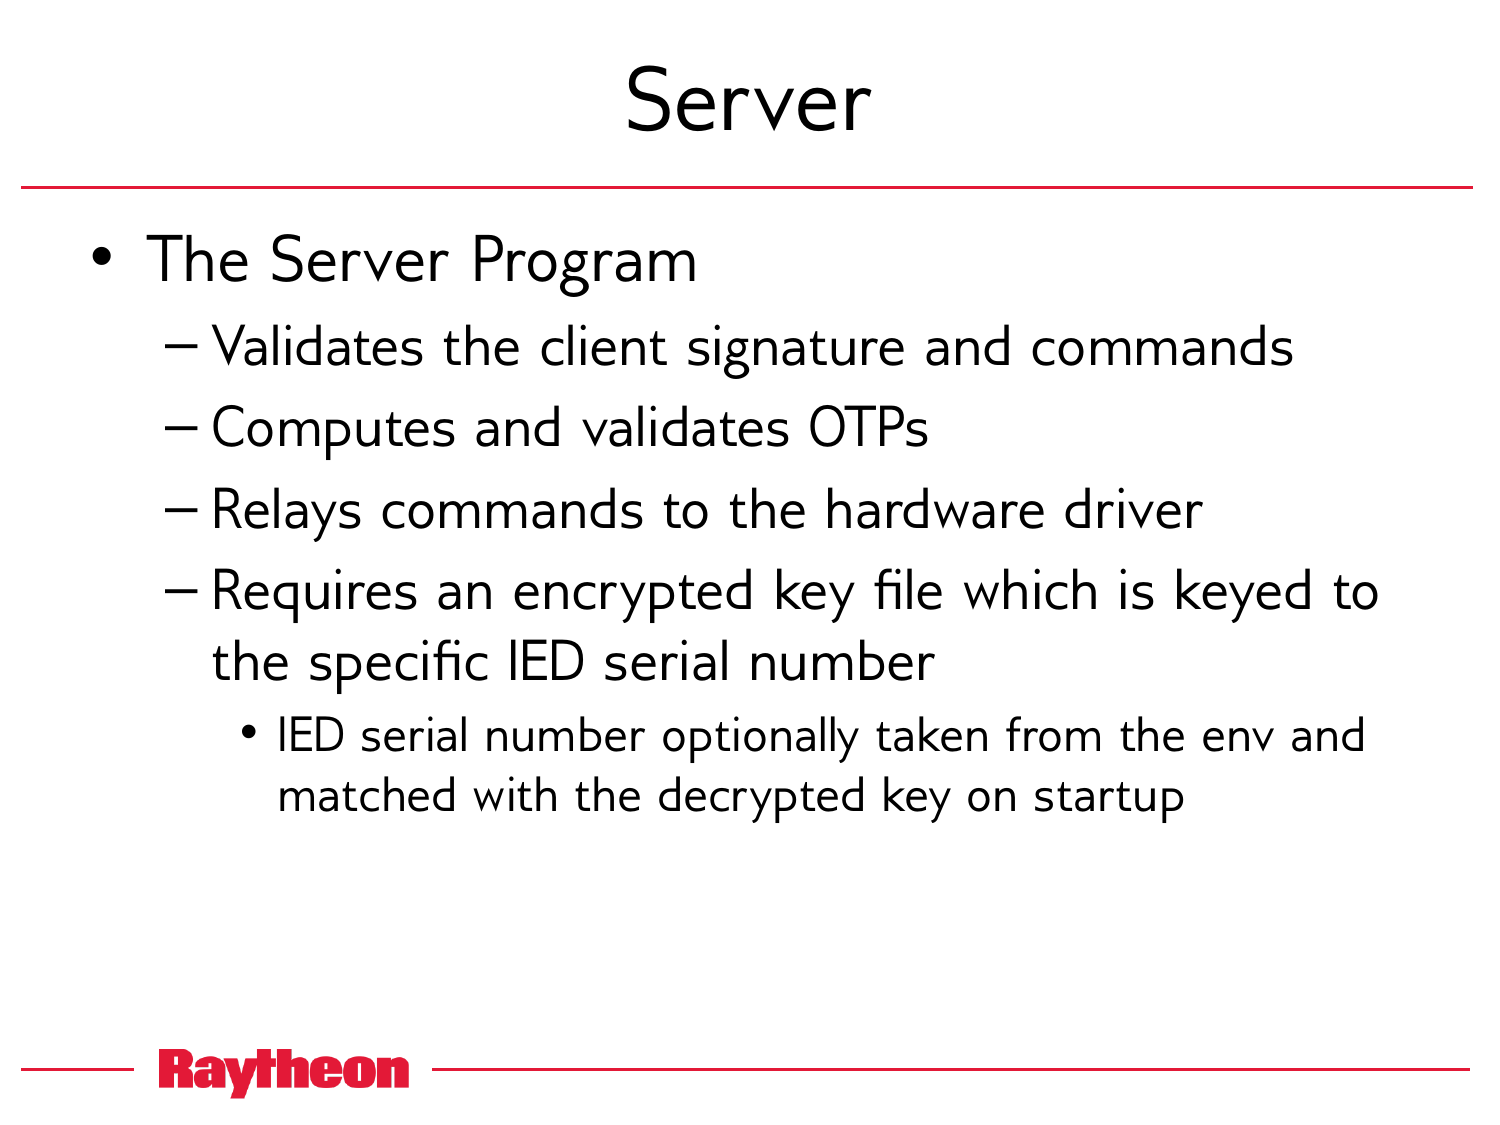

# Server
The Server Program
Validates the client signature and commands
Computes and validates OTPs
Relays commands to the hardware driver
Requires an encrypted key file which is keyed to the specific IED serial number
IED serial number optionally taken from the env and matched with the decrypted key on startup